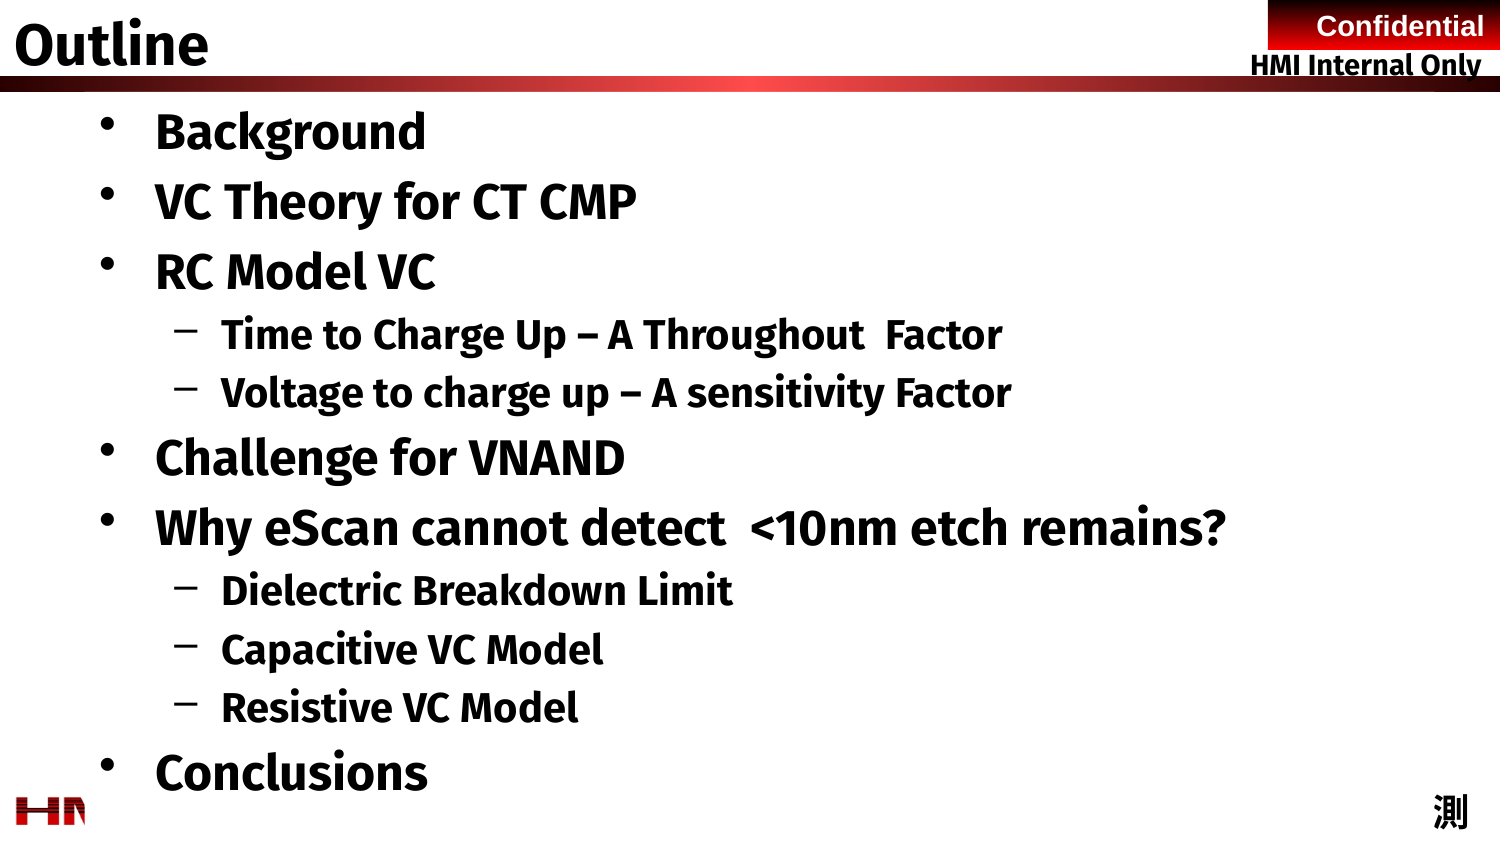

Outline
Background
VC Theory for CT CMP
RC Model VC
Time to Charge Up – A Throughout  Factor
Voltage to charge up – A sensitivity Factor
Challenge for VNAND
Why eScan cannot detect  <10nm etch remains?
Dielectric Breakdown Limit
Capacitive VC Model
Resistive VC Model
Conclusions